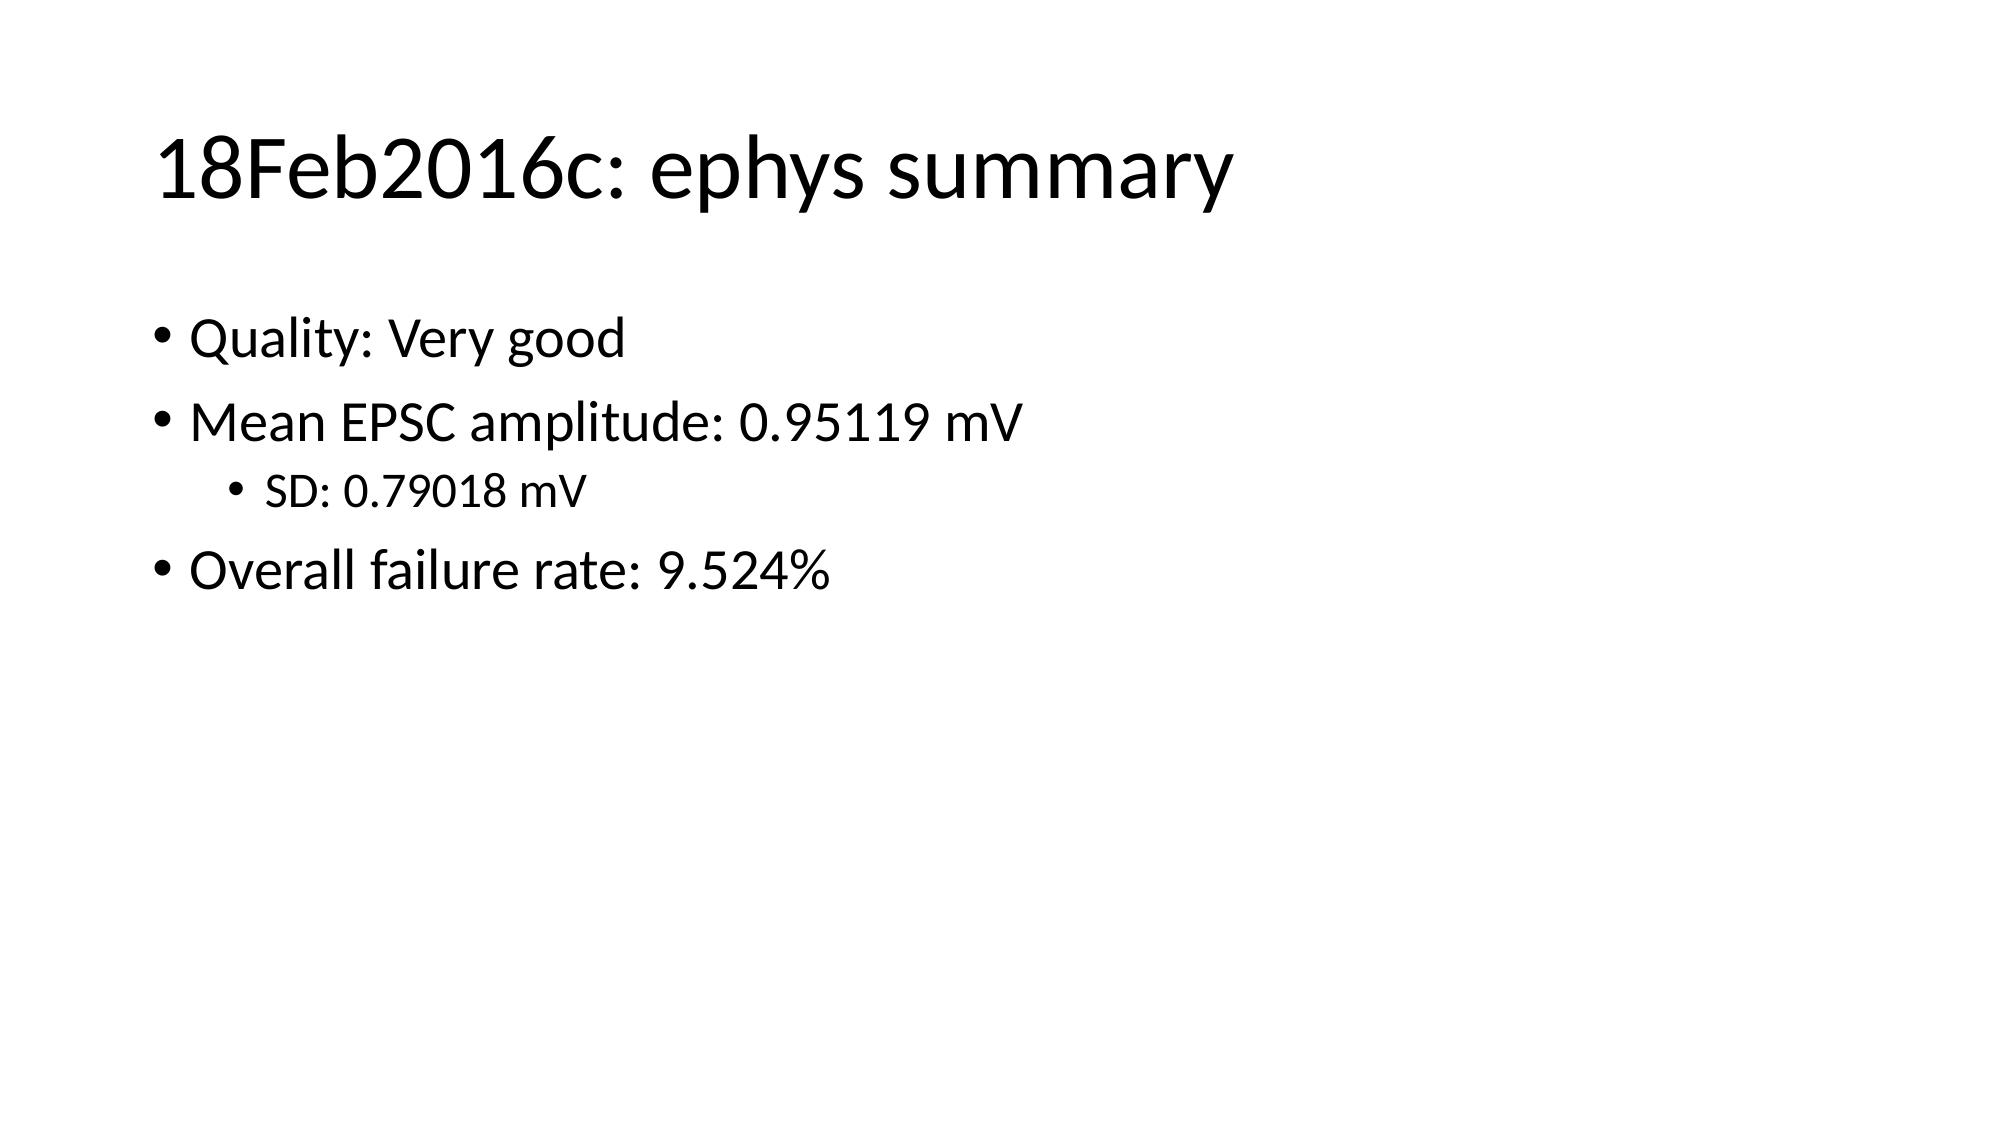

# 18Feb2016c: ephys summary
Quality: Very good
Mean EPSC amplitude: 0.95119 mV
SD: 0.79018 mV
Overall failure rate: 9.524%